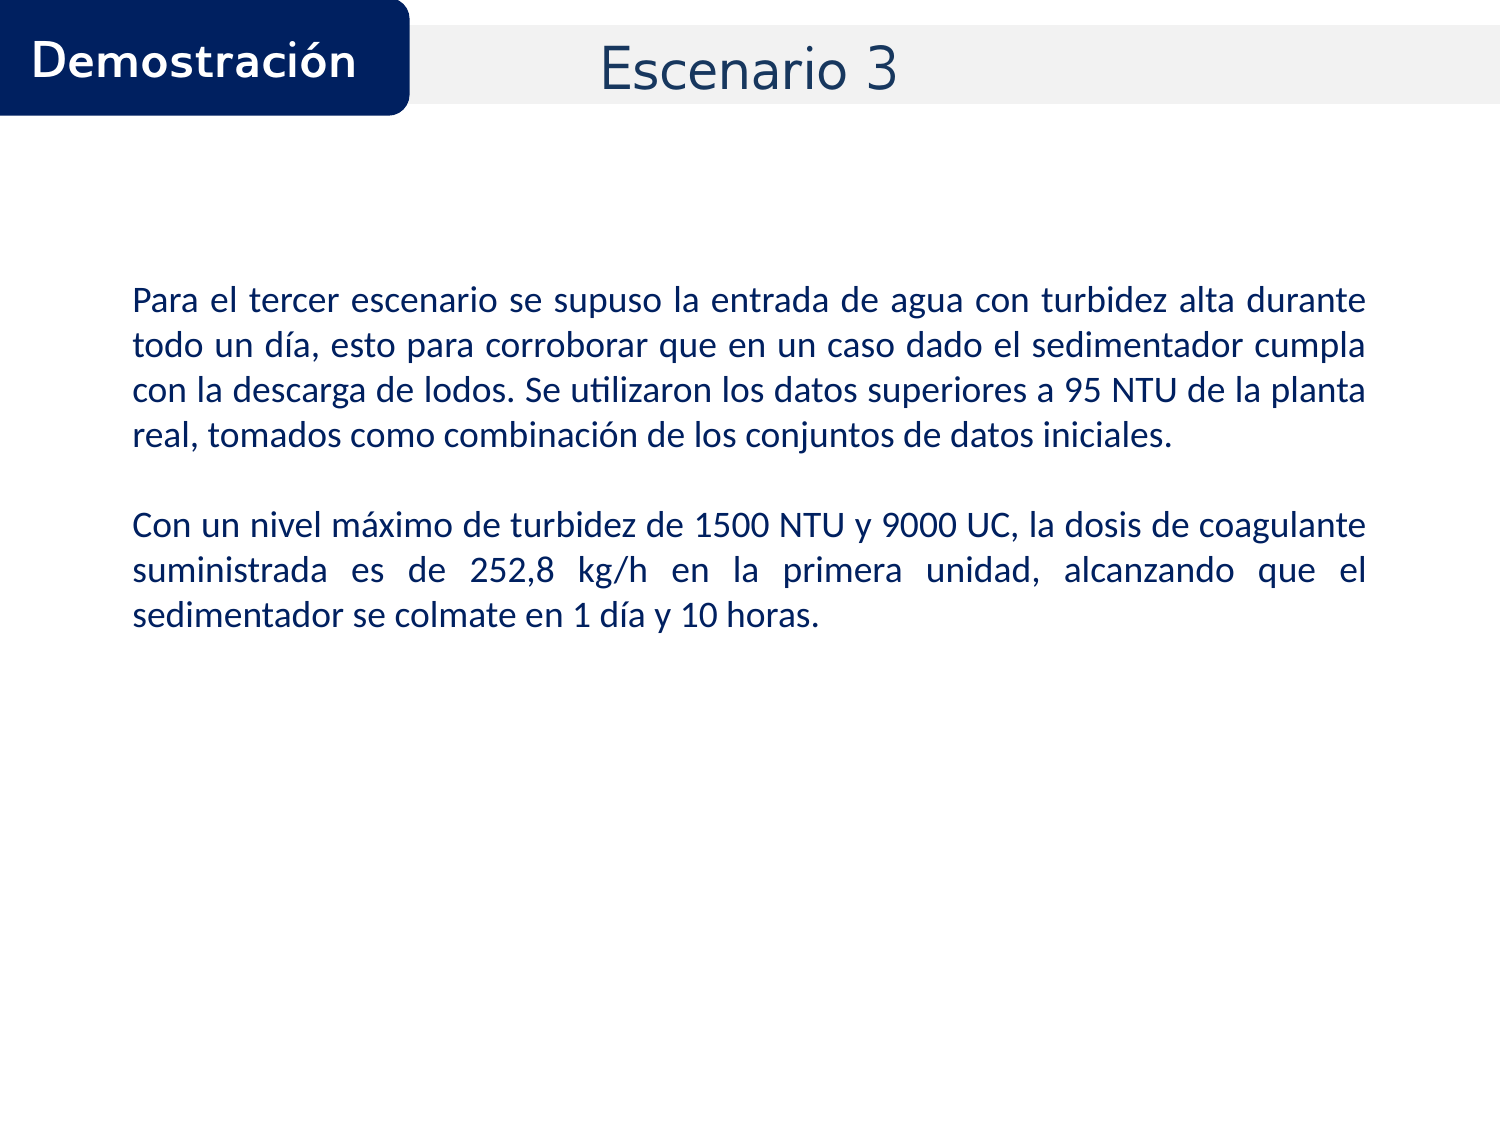

Demostración

Escenario 3
Para el tercer escenario se supuso la entrada de agua con turbidez alta durante todo un día, esto para corroborar que en un caso dado el sedimentador cumpla con la descarga de lodos. Se utilizaron los datos superiores a 95 NTU de la planta real, tomados como combinación de los conjuntos de datos iniciales.

Con un nivel máximo de turbidez de 1500 NTU y 9000 UC, la dosis de coagulante suministrada es de 252,8 kg/h en la primera unidad, alcanzando que el sedimentador se colmate en 1 día y 10 horas.